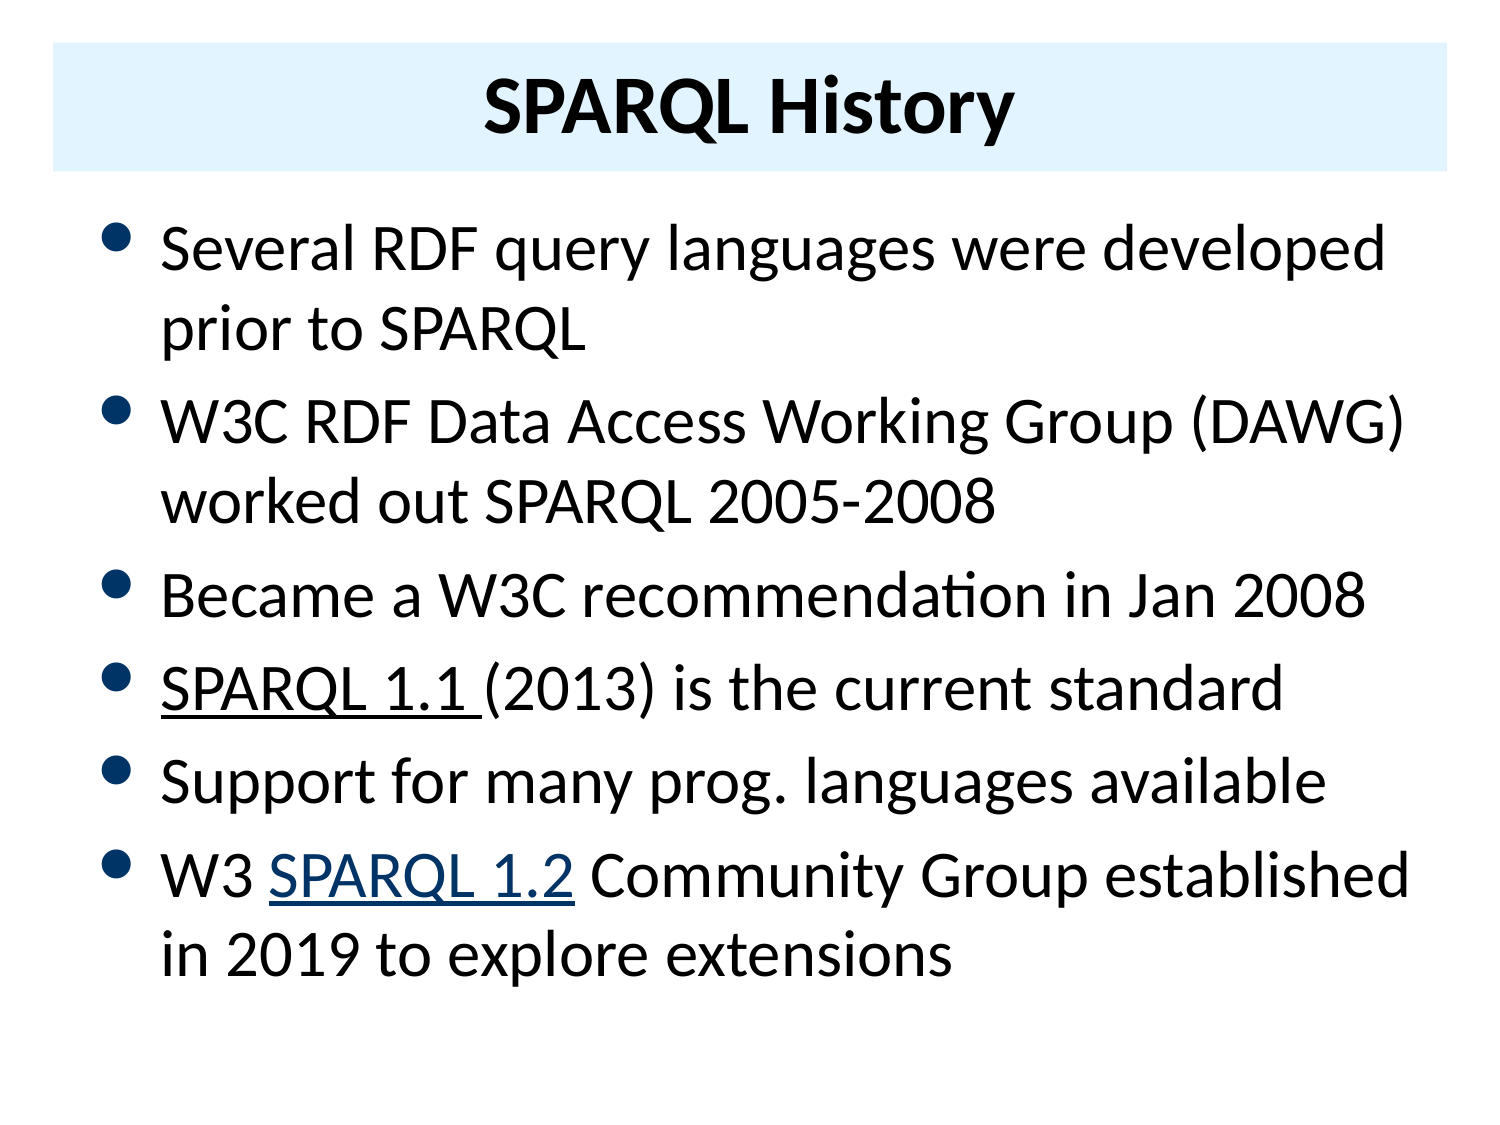

SPARQL History
Several RDF query languages were developed prior to SPARQL
W3C RDF Data Access Working Group (DAWG) worked out SPARQL 2005-2008
Became a W3C recommendation in Jan 2008
SPARQL 1.1 (2013) is the current standard
Support for many prog. languages available
W3 SPARQL 1.2 Community Group established in 2019 to explore extensions